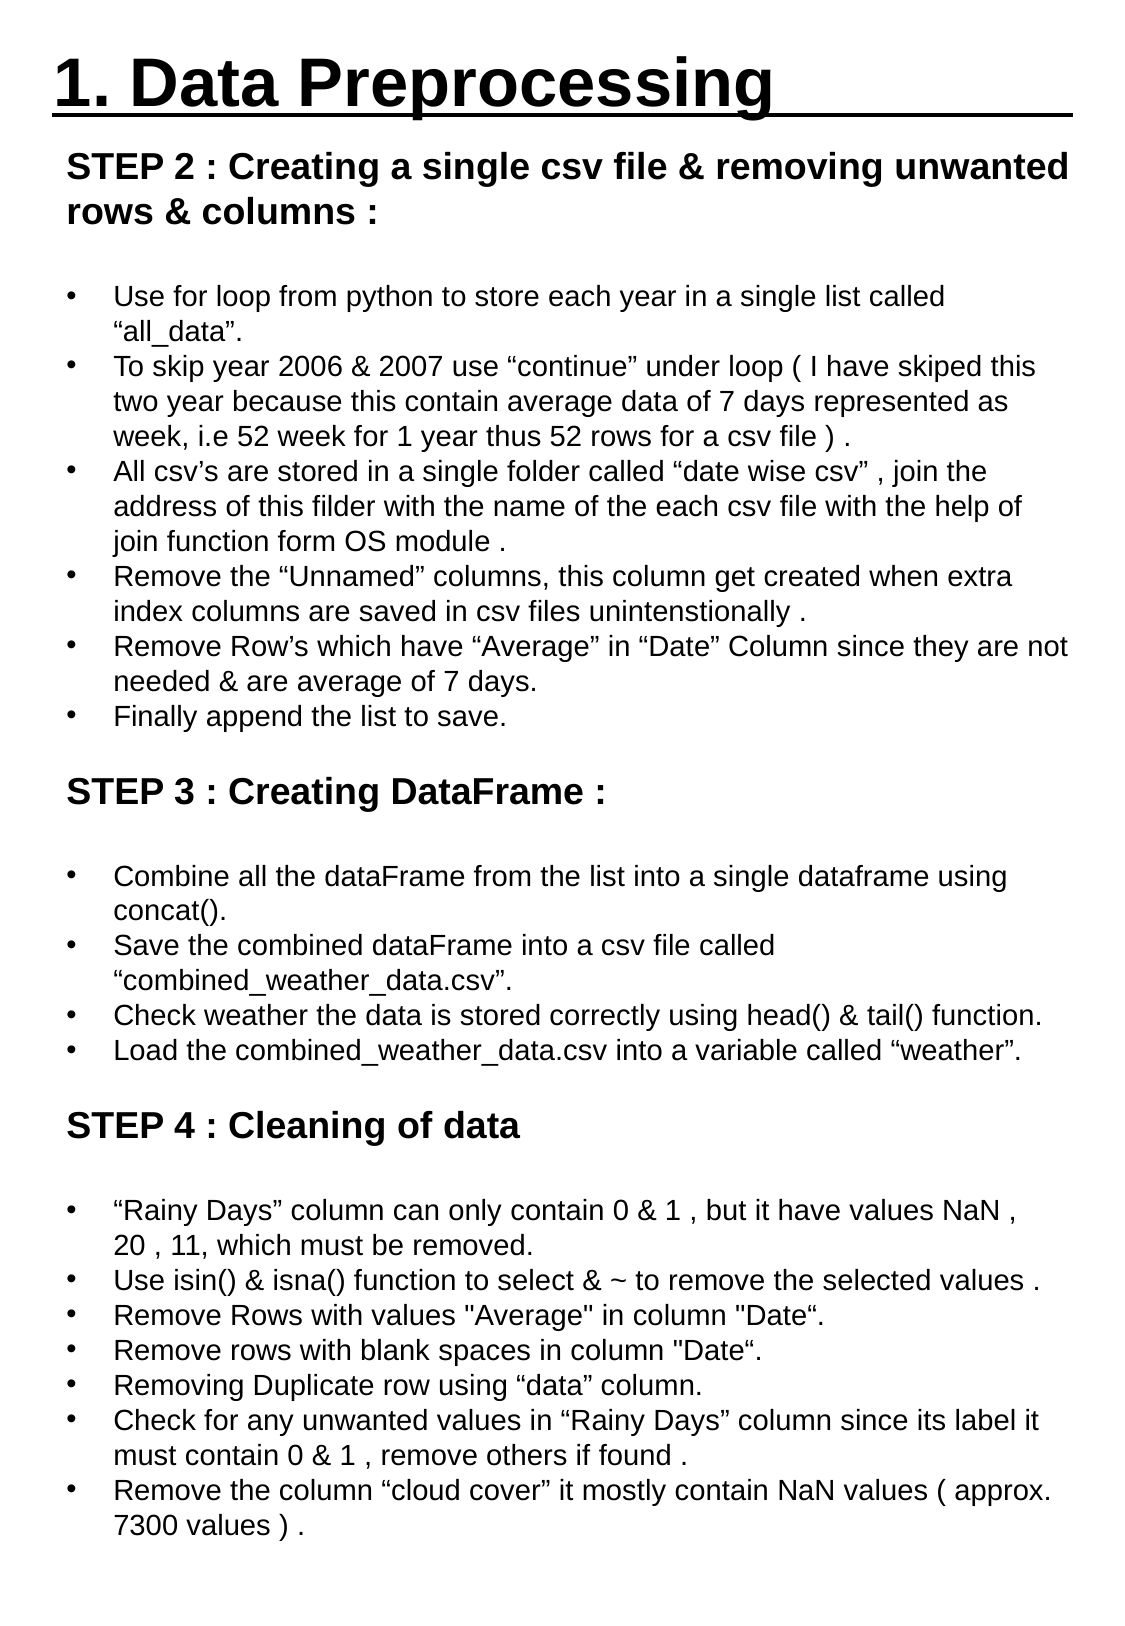

# 1. Data Preprocessing
STEP 2 : Creating a single csv file & removing unwanted rows & columns :

Use for loop from python to store each year in a single list called “all_data”.
To skip year 2006 & 2007 use “continue” under loop ( I have skiped this two year because this contain average data of 7 days represented as week, i.e 52 week for 1 year thus 52 rows for a csv file ) .
All csv’s are stored in a single folder called “date wise csv” , join the address of this filder with the name of the each csv file with the help of join function form OS module .
Remove the “Unnamed” columns, this column get created when extra index columns are saved in csv files unintenstionally .
Remove Row’s which have “Average” in “Date” Column since they are not needed & are average of 7 days.
Finally append the list to save.

STEP 3 : Creating DataFrame :

Combine all the dataFrame from the list into a single dataframe using concat().
Save the combined dataFrame into a csv file called “combined_weather_data.csv”.
Check weather the data is stored correctly using head() & tail() function.
Load the combined_weather_data.csv into a variable called “weather”.

STEP 4 : Cleaning of data

“Rainy Days” column can only contain 0 & 1 , but it have values NaN , 20 , 11, which must be removed.
Use isin() & isna() function to select & ~ to remove the selected values .
Remove Rows with values "Average" in column "Date“.
Remove rows with blank spaces in column "Date“.
Removing Duplicate row using “data” column.
Check for any unwanted values in “Rainy Days” column since its label it must contain 0 & 1 , remove others if found .
Remove the column “cloud cover” it mostly contain NaN values ( approx. 7300 values ) .